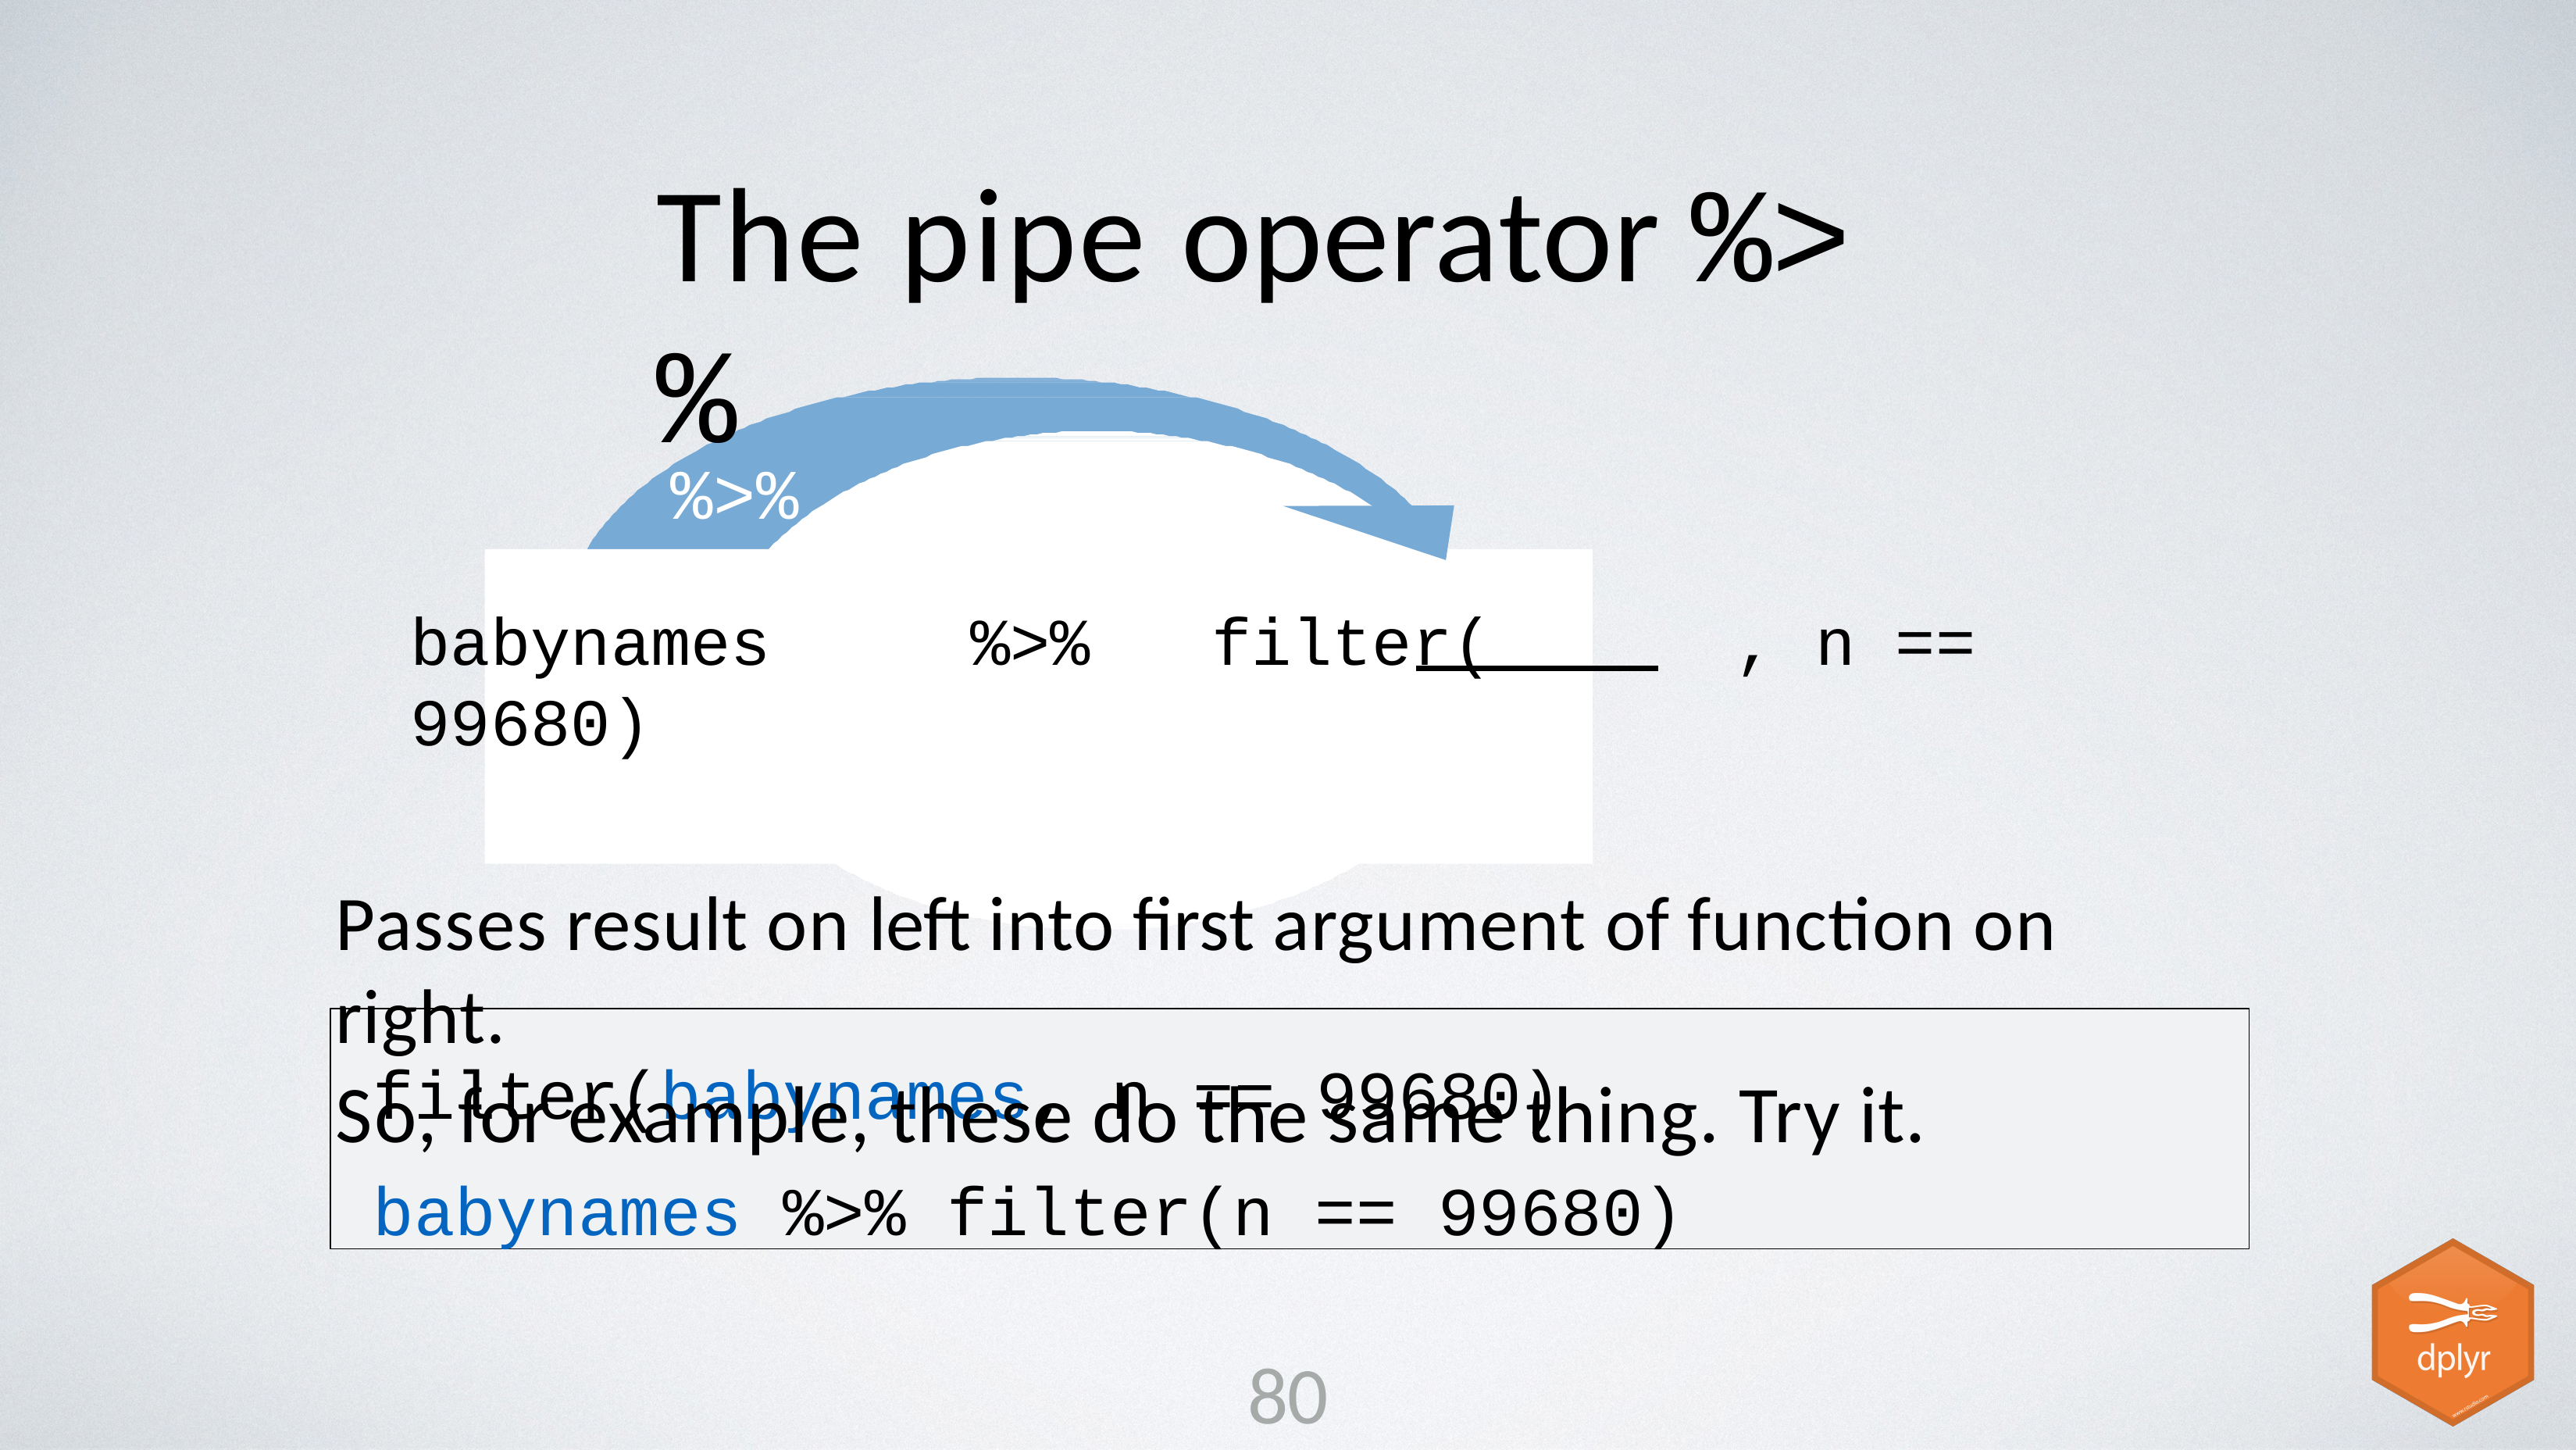

# The pipe operator %>%

%>%
babynames	%>%	filter(	, n == 99680)

Passes result on left into first argument of function on right.
So, for example, these do the same thing. Try it.

filter(babynames, n == 99680)  babynames %>% filter(n == 99680)

80